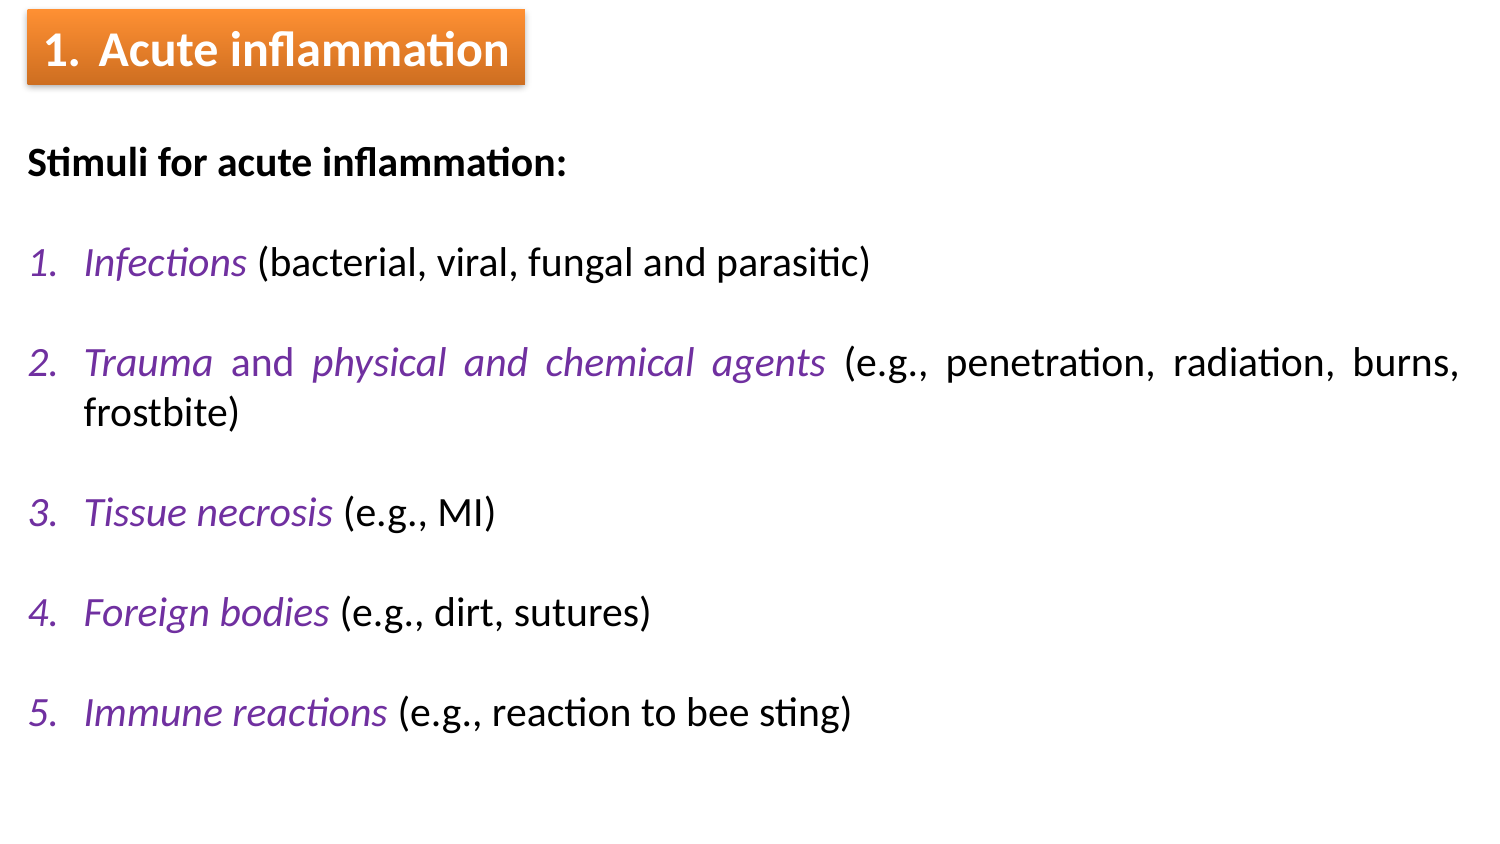

Acute inflammation
Stimuli for acute inflammation:

Infections (bacterial, viral, fungal and parasitic)

Trauma and physical and chemical agents (e.g., penetration, radiation, burns, frostbite)

Tissue necrosis (e.g., MI)

Foreign bodies (e.g., dirt, sutures)

Immune reactions (e.g., reaction to bee sting)